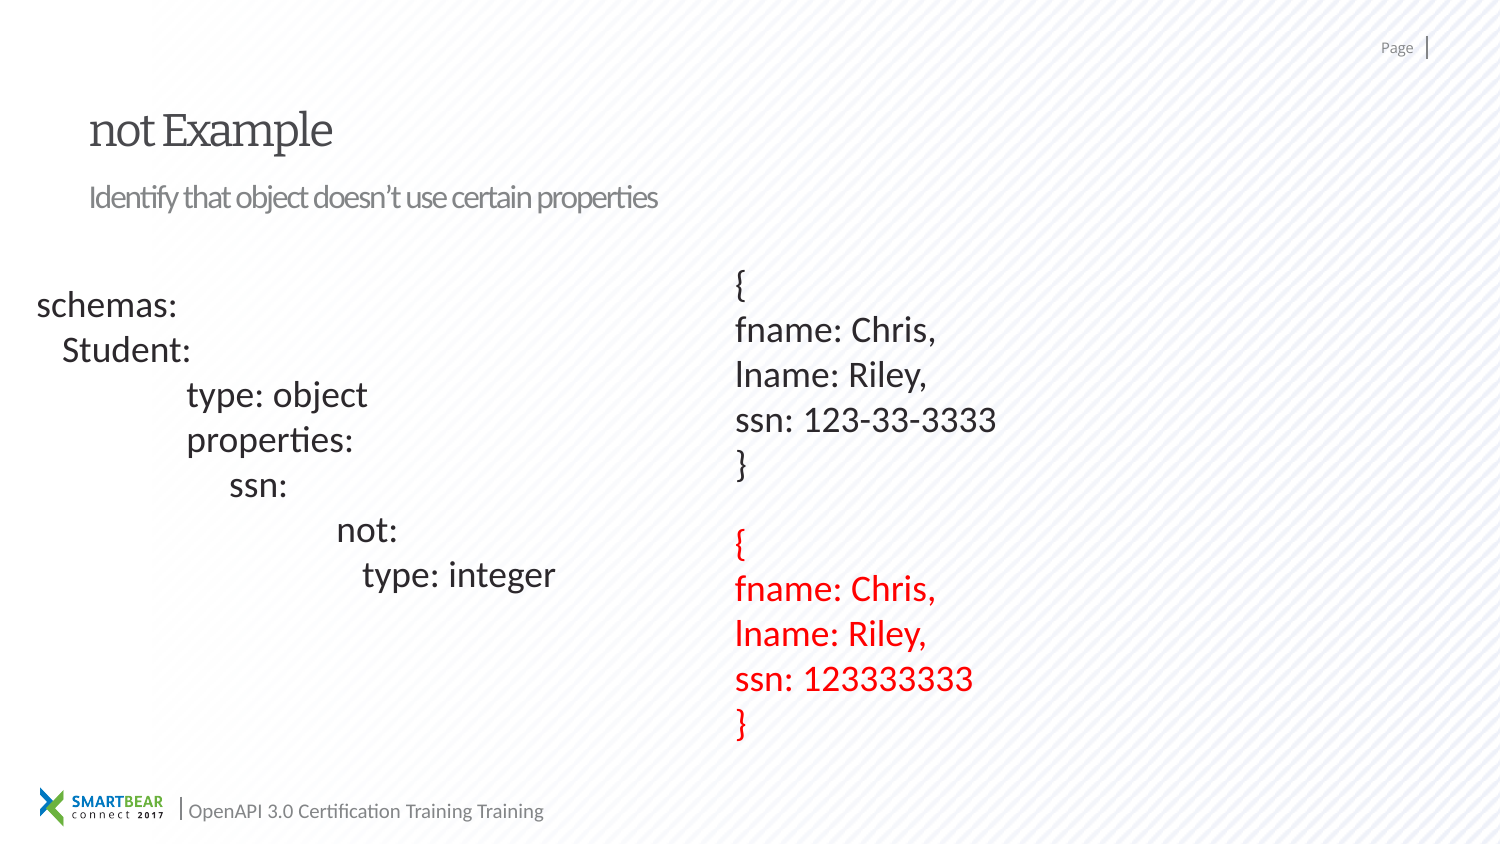

# not Example
Identify that object doesn’t use certain properties
{
fname: Chris,
lname: Riley,
ssn: 123-33-3333
}

schemas:
   Student:
	type: object
	properties:
	     ssn:
		not:
		   type: integer
{
fname: Chris,
lname: Riley,
ssn: 123333333
}
OpenAPI 3.0 Certification Training Training